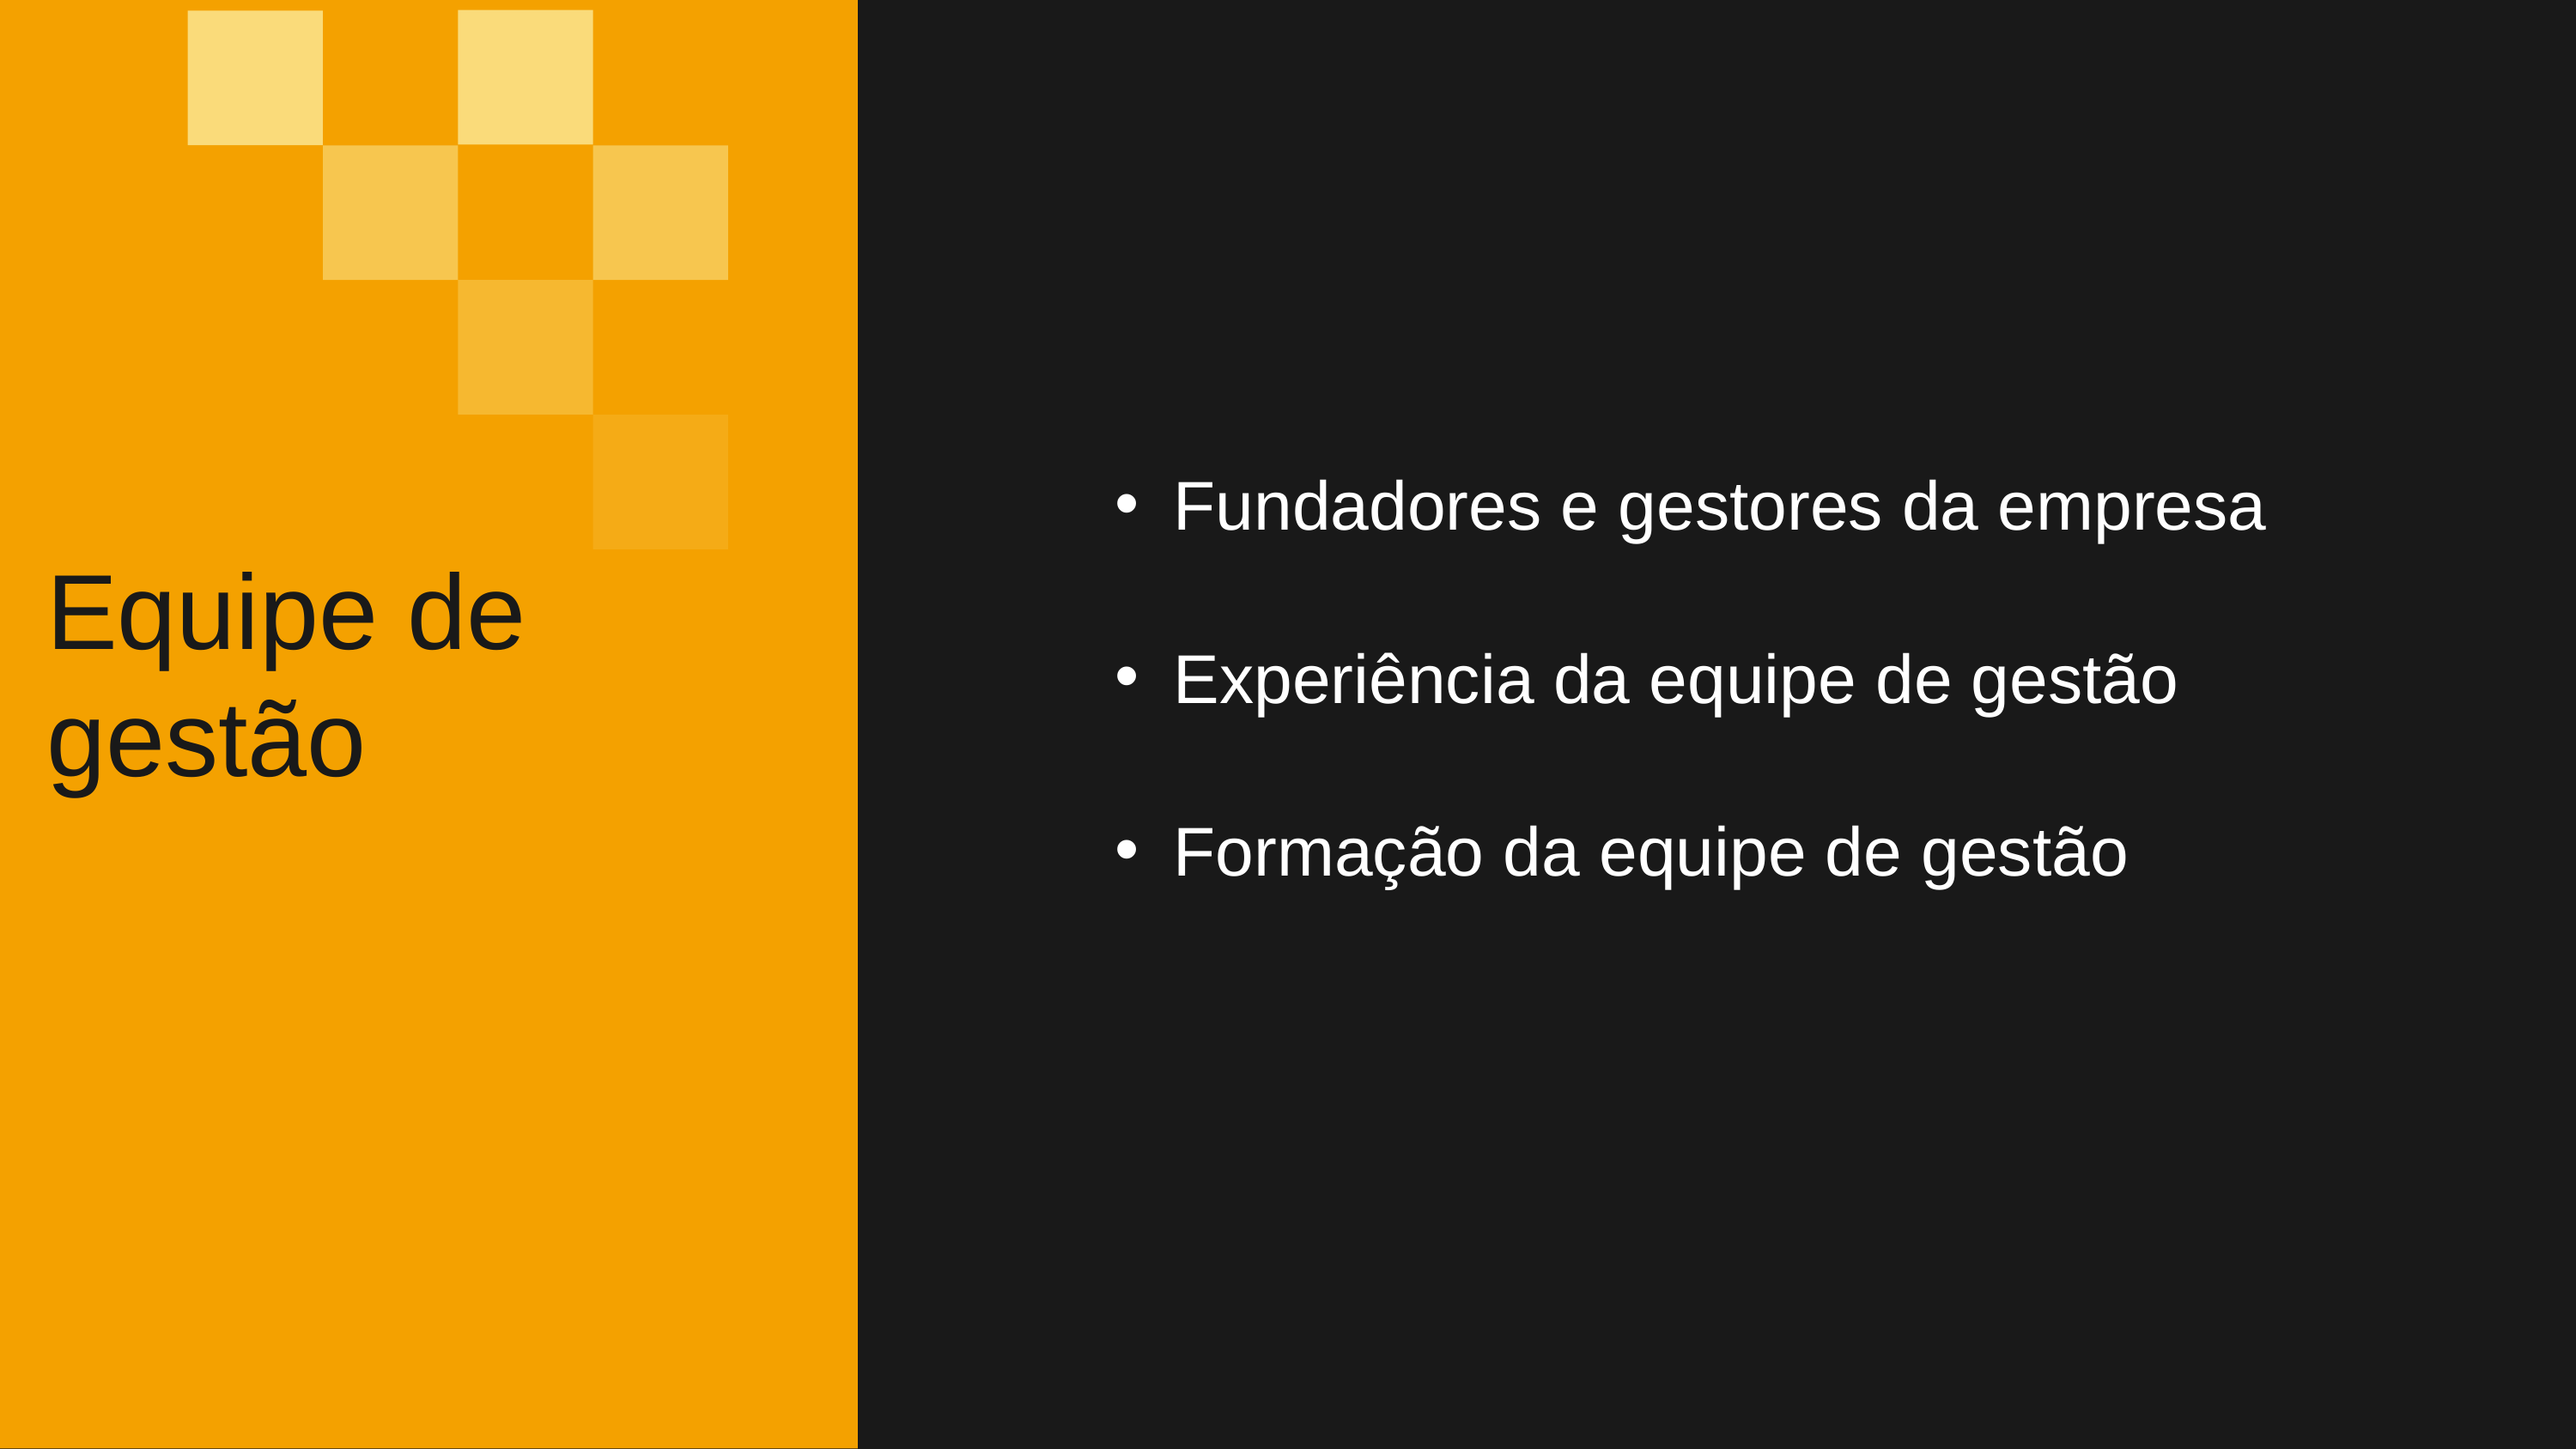

Fundadores e gestores da empresa
Experiência da equipe de gestão
Formação da equipe de gestão

Equipe de gestão